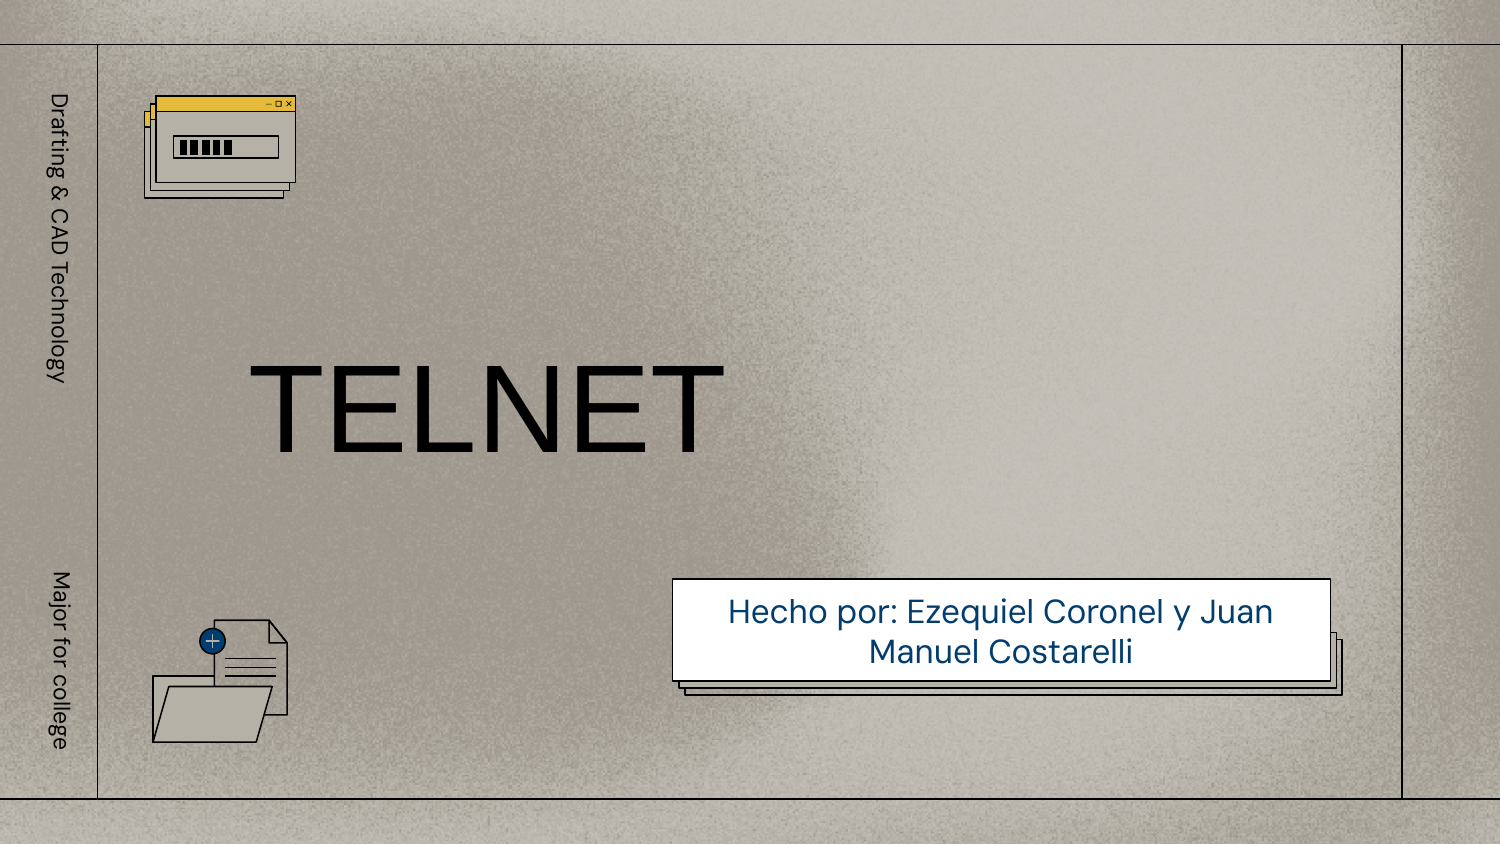

Drafting & CAD Technology
TELNET
Hecho por: Ezequiel Coronel y Juan Manuel Costarelli
Major for college